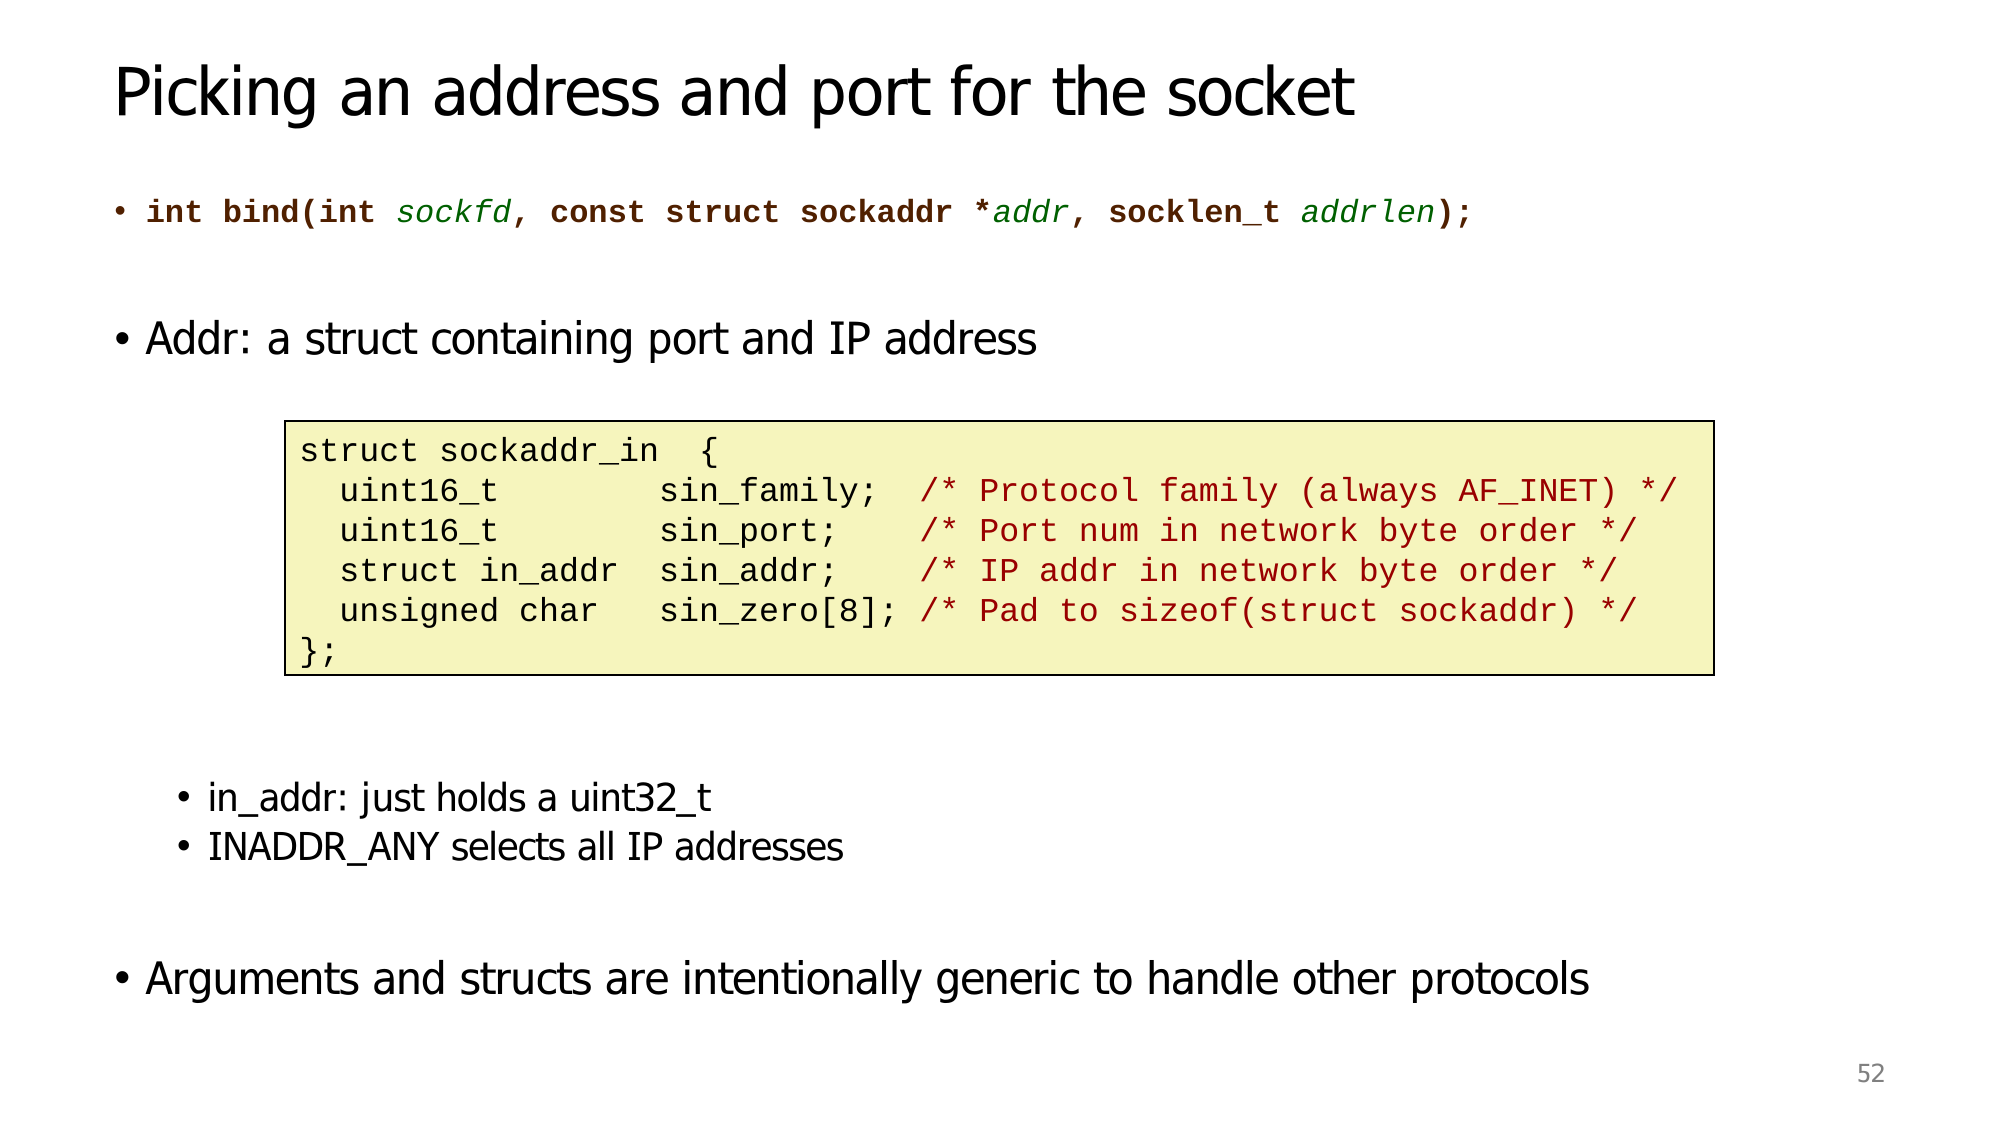

# Picking an address and port for the socket
int bind(int sockfd, const struct sockaddr *addr, socklen_t addrlen);

Addr: a struct containing port and IP address

in_addr: just holds a uint32_t
INADDR_ANY selects all IP addresses

Arguments and structs are intentionally generic to handle other protocols
struct sockaddr_in  {
  uint16_t        sin_family;  /* Protocol family (always AF_INET) */
  uint16_t        sin_port;    /* Port num in network byte order */
  struct in_addr  sin_addr;    /* IP addr in network byte order */
  unsigned char   sin_zero[8]; /* Pad to sizeof(struct sockaddr) */
};
52